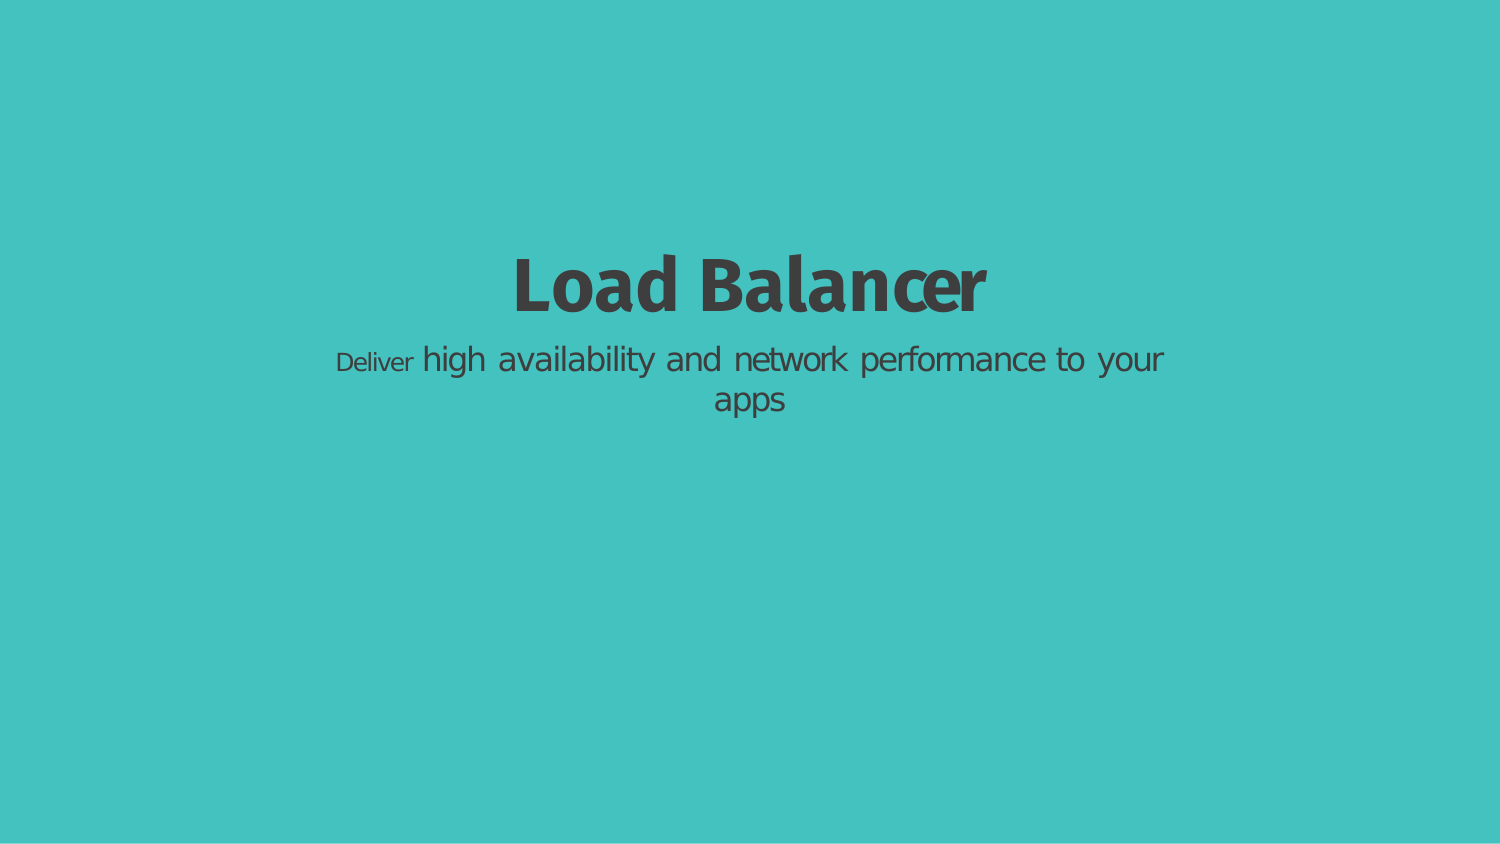

# Load Balancer
Deliver high availability and network performance to your apps